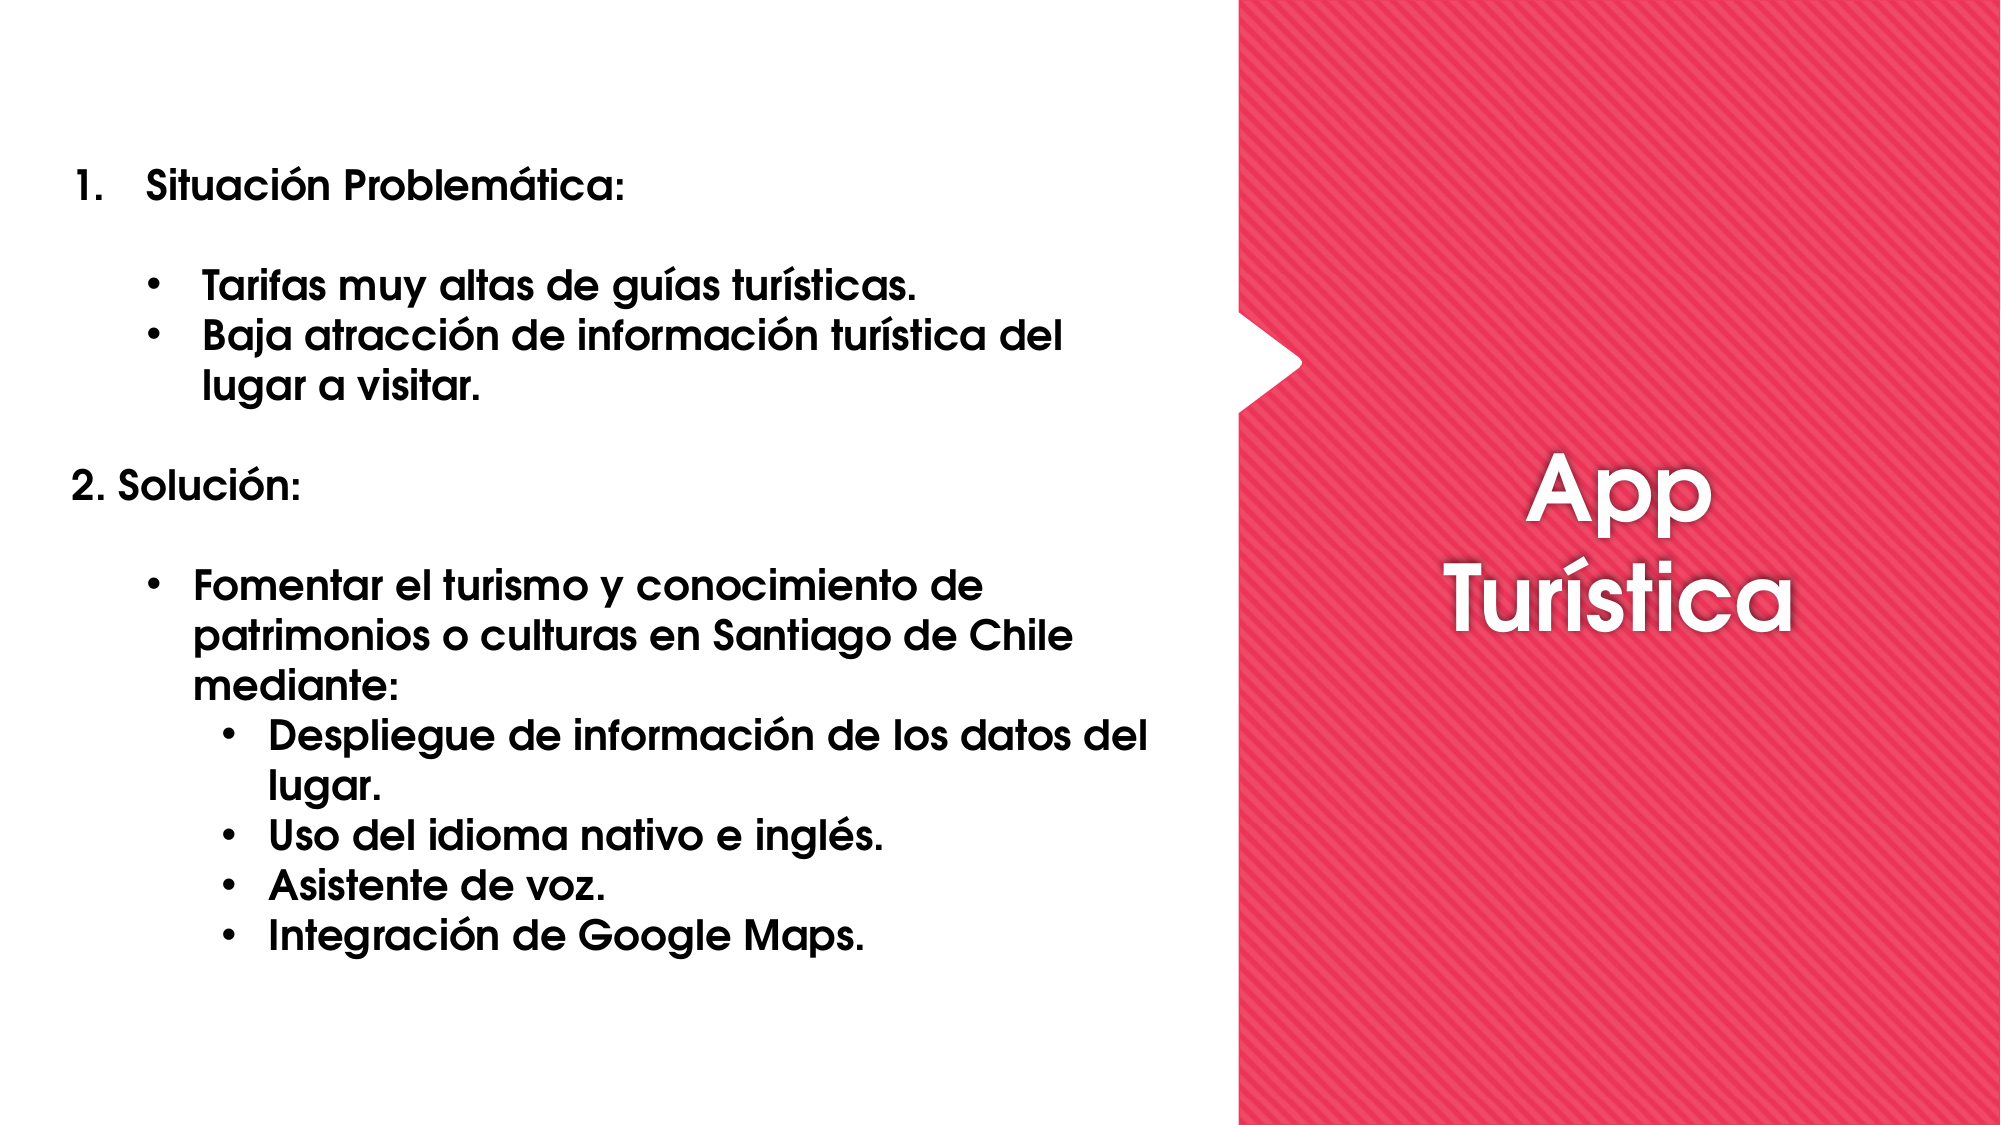

Situación Problemática:

Tarifas muy altas de guías turísticas.
Baja atracción de información turística del lugar a visitar.

2. Solución:

Fomentar el turismo y conocimiento de patrimonios o culturas en Santiago de Chile mediante:
Despliegue de información de los datos del lugar.
Uso del idioma nativo e inglés.
Asistente de voz.
Integración de Google Maps.
# App Turística